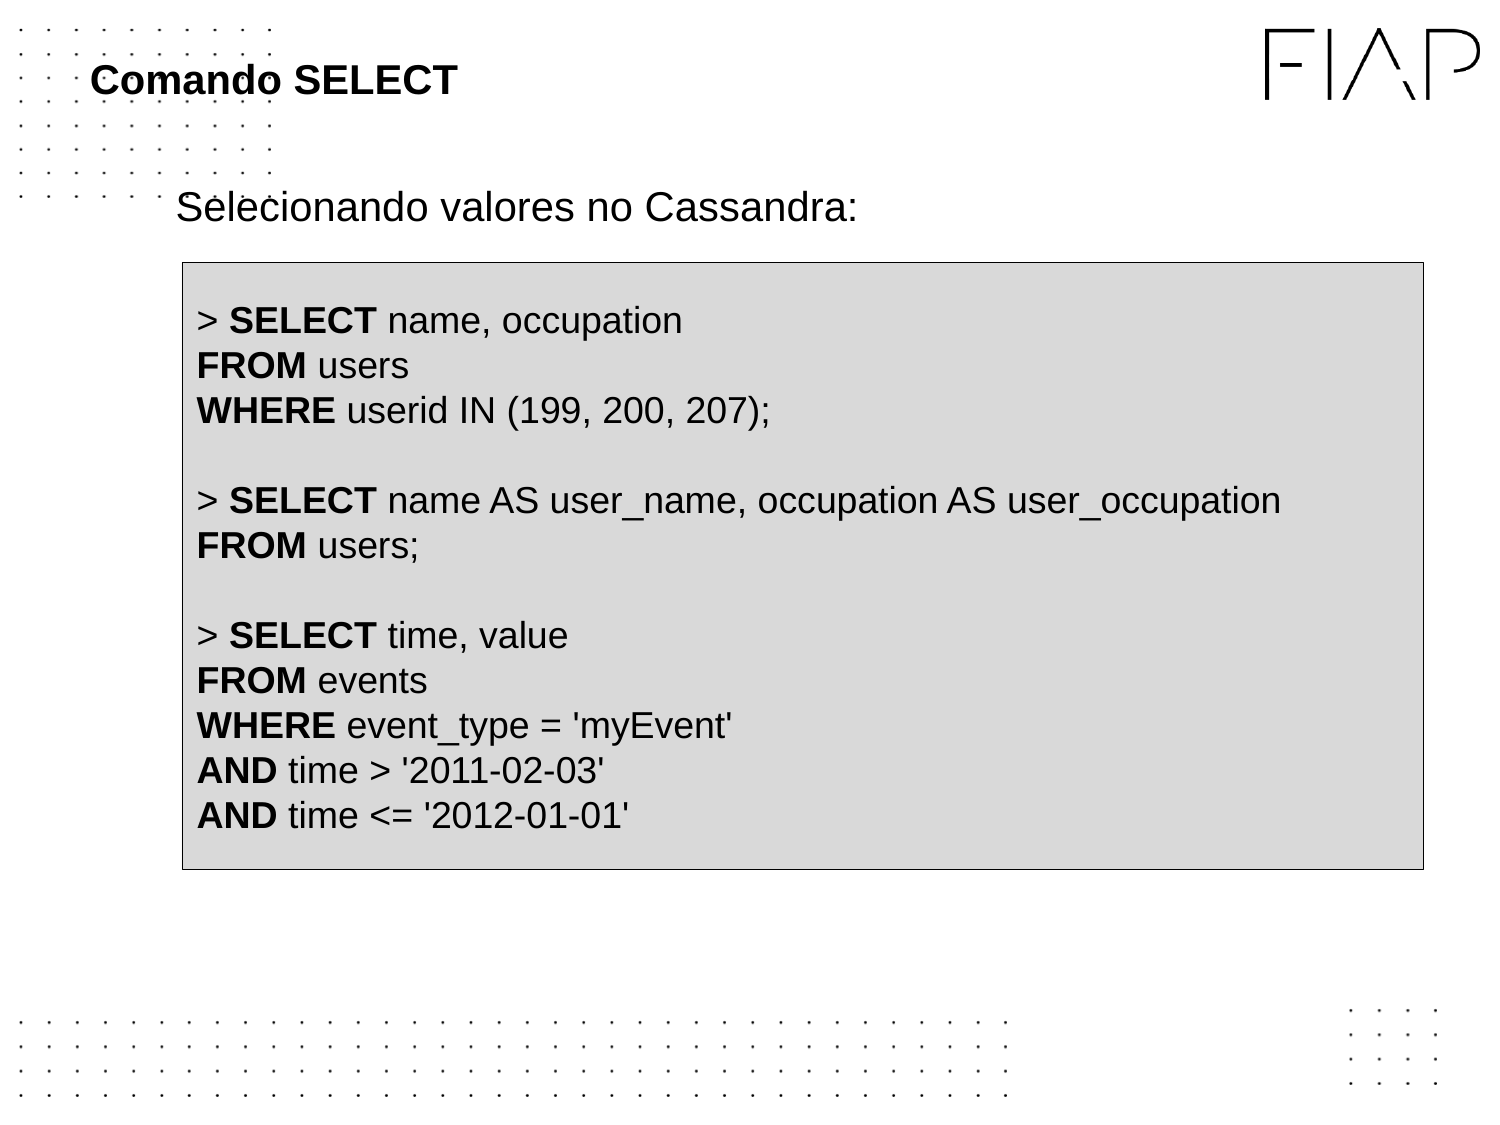

# Comando SELECT
Selecionando valores no Cassandra:

> SELECT name, occupation
FROM users
WHERE userid IN (199, 200, 207);

> SELECT name AS user_name, occupation AS user_occupation
FROM users;

> SELECT time, value
FROM events
WHERE event_type = 'myEvent'
AND time > '2011-02-03'
AND time <= '2012-01-01'